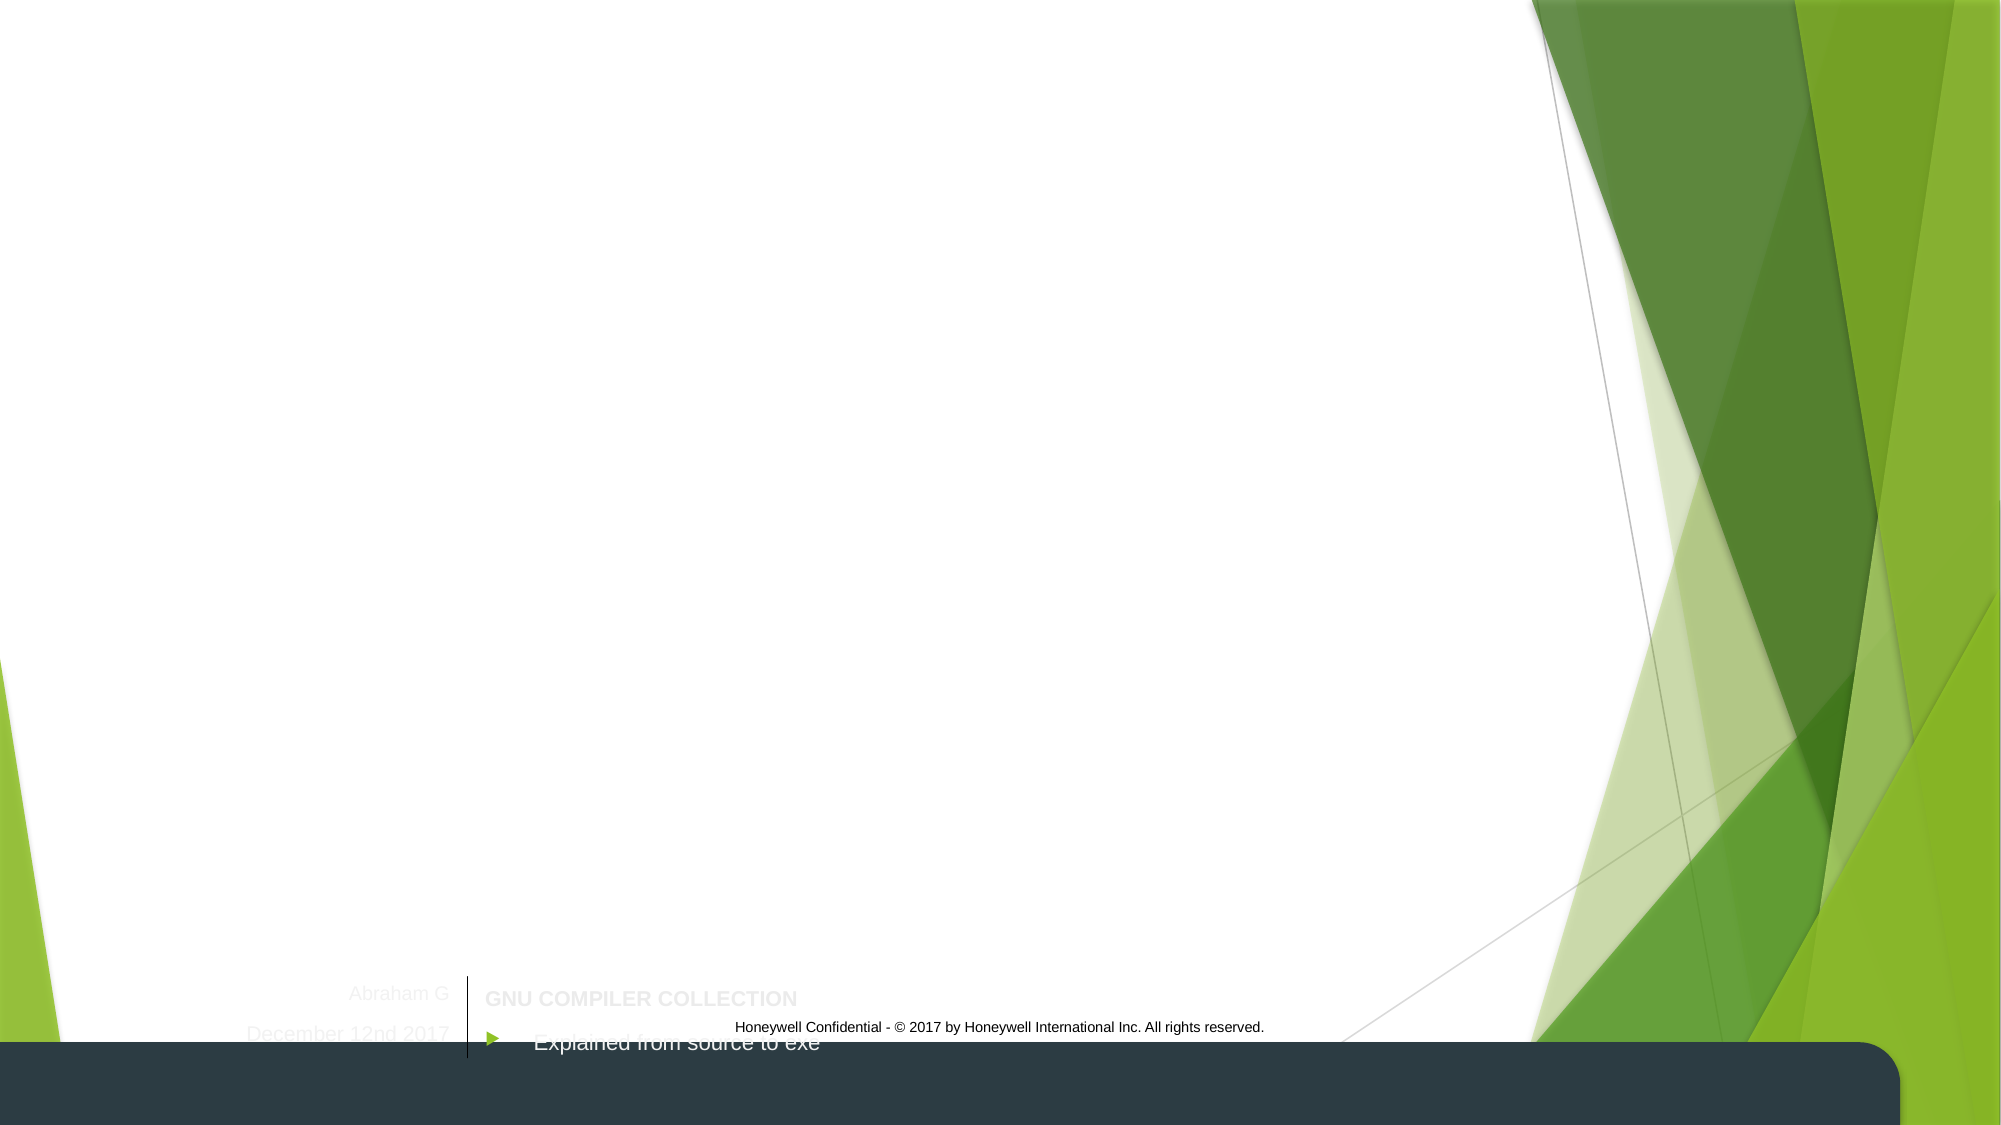

Abraham G
GNU Compiler Collection
December 12nd 2017
Explained from source to exe